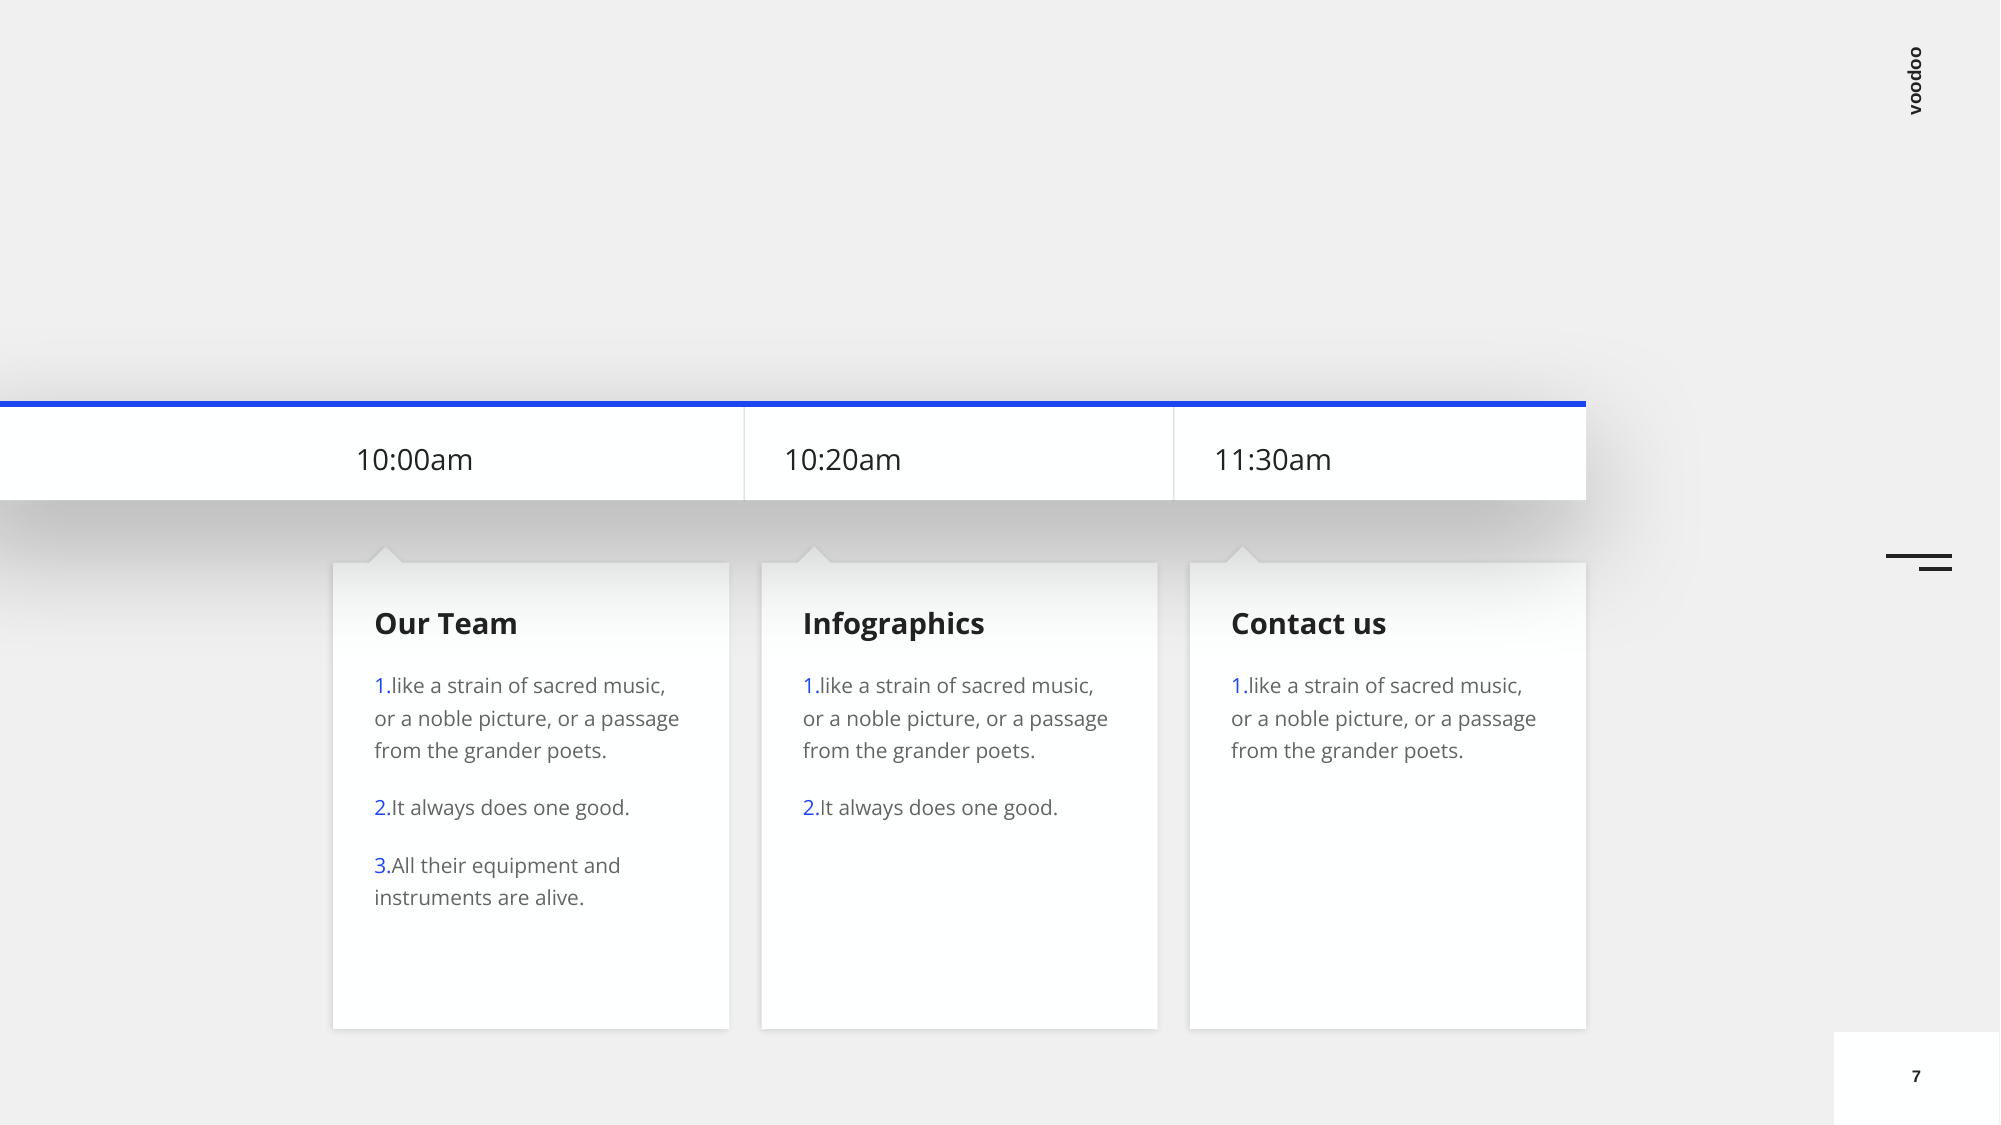

10:00am
10:20am
11:30am
Our Team
like a strain of sacred music, or a noble picture, or a passage from the grander poets.
It always does one good.
All their equipment and instruments are alive.
Infographics
like a strain of sacred music, or a noble picture, or a passage from the grander poets.
It always does one good.
Contact us
like a strain of sacred music, or a noble picture, or a passage from the grander poets.